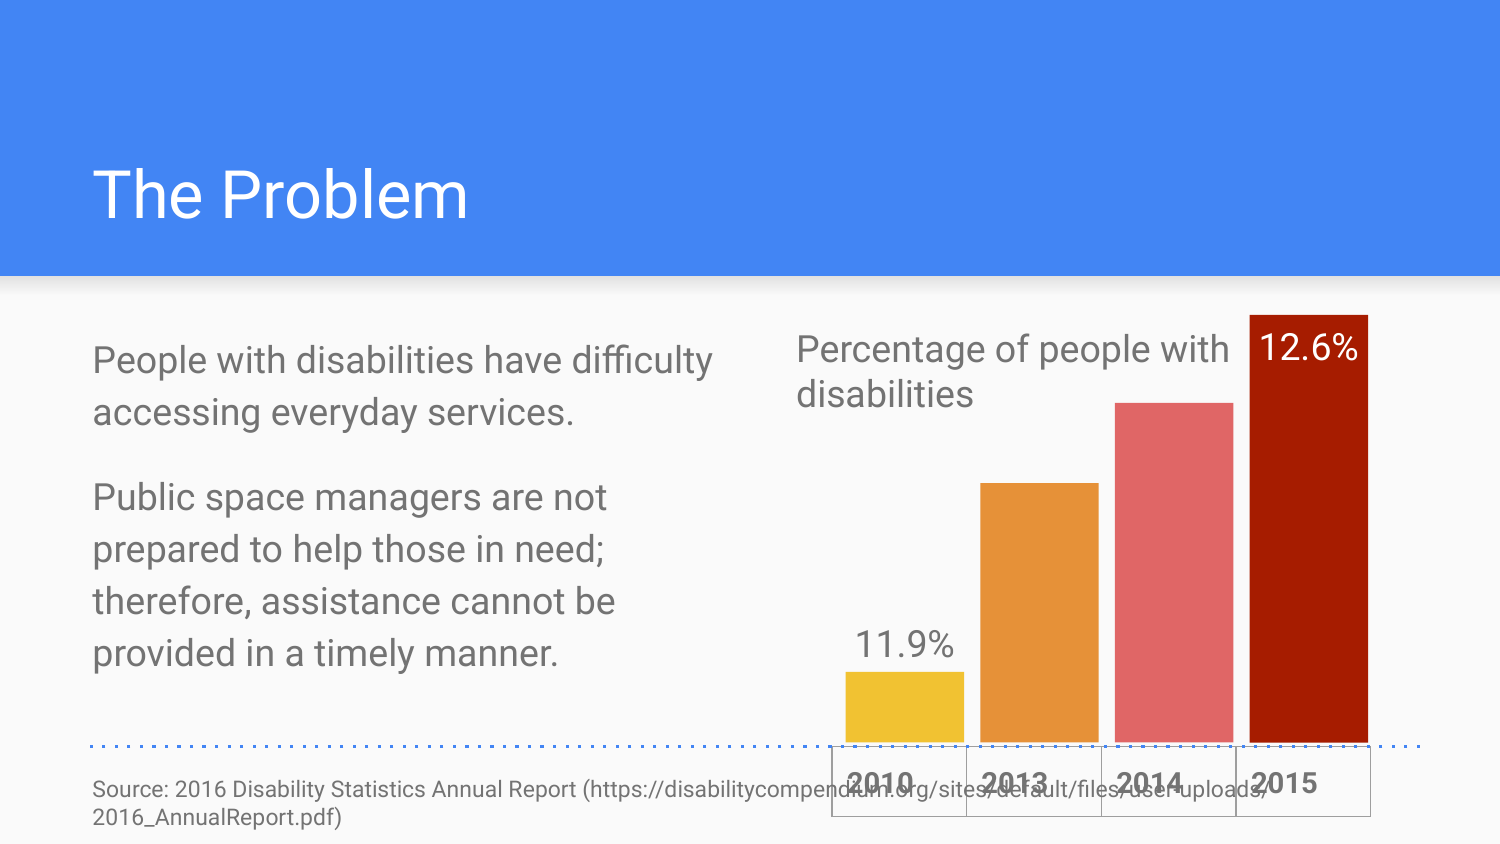

# The Problem
Percentage of people with disabilities
12.6%
People with disabilities have difficulty accessing everyday services.
Public space managers are not prepared to help those in need; therefore, assistance cannot be provided in a timely manner.

11.9%

| 2010 | 2013 | 2014 | 2015 |
| --- | --- | --- | --- |
Source: 2016 Disability Statistics Annual Report (https://disabilitycompendium.org/sites/default/files/user-uploads/2016_AnnualReport.pdf)